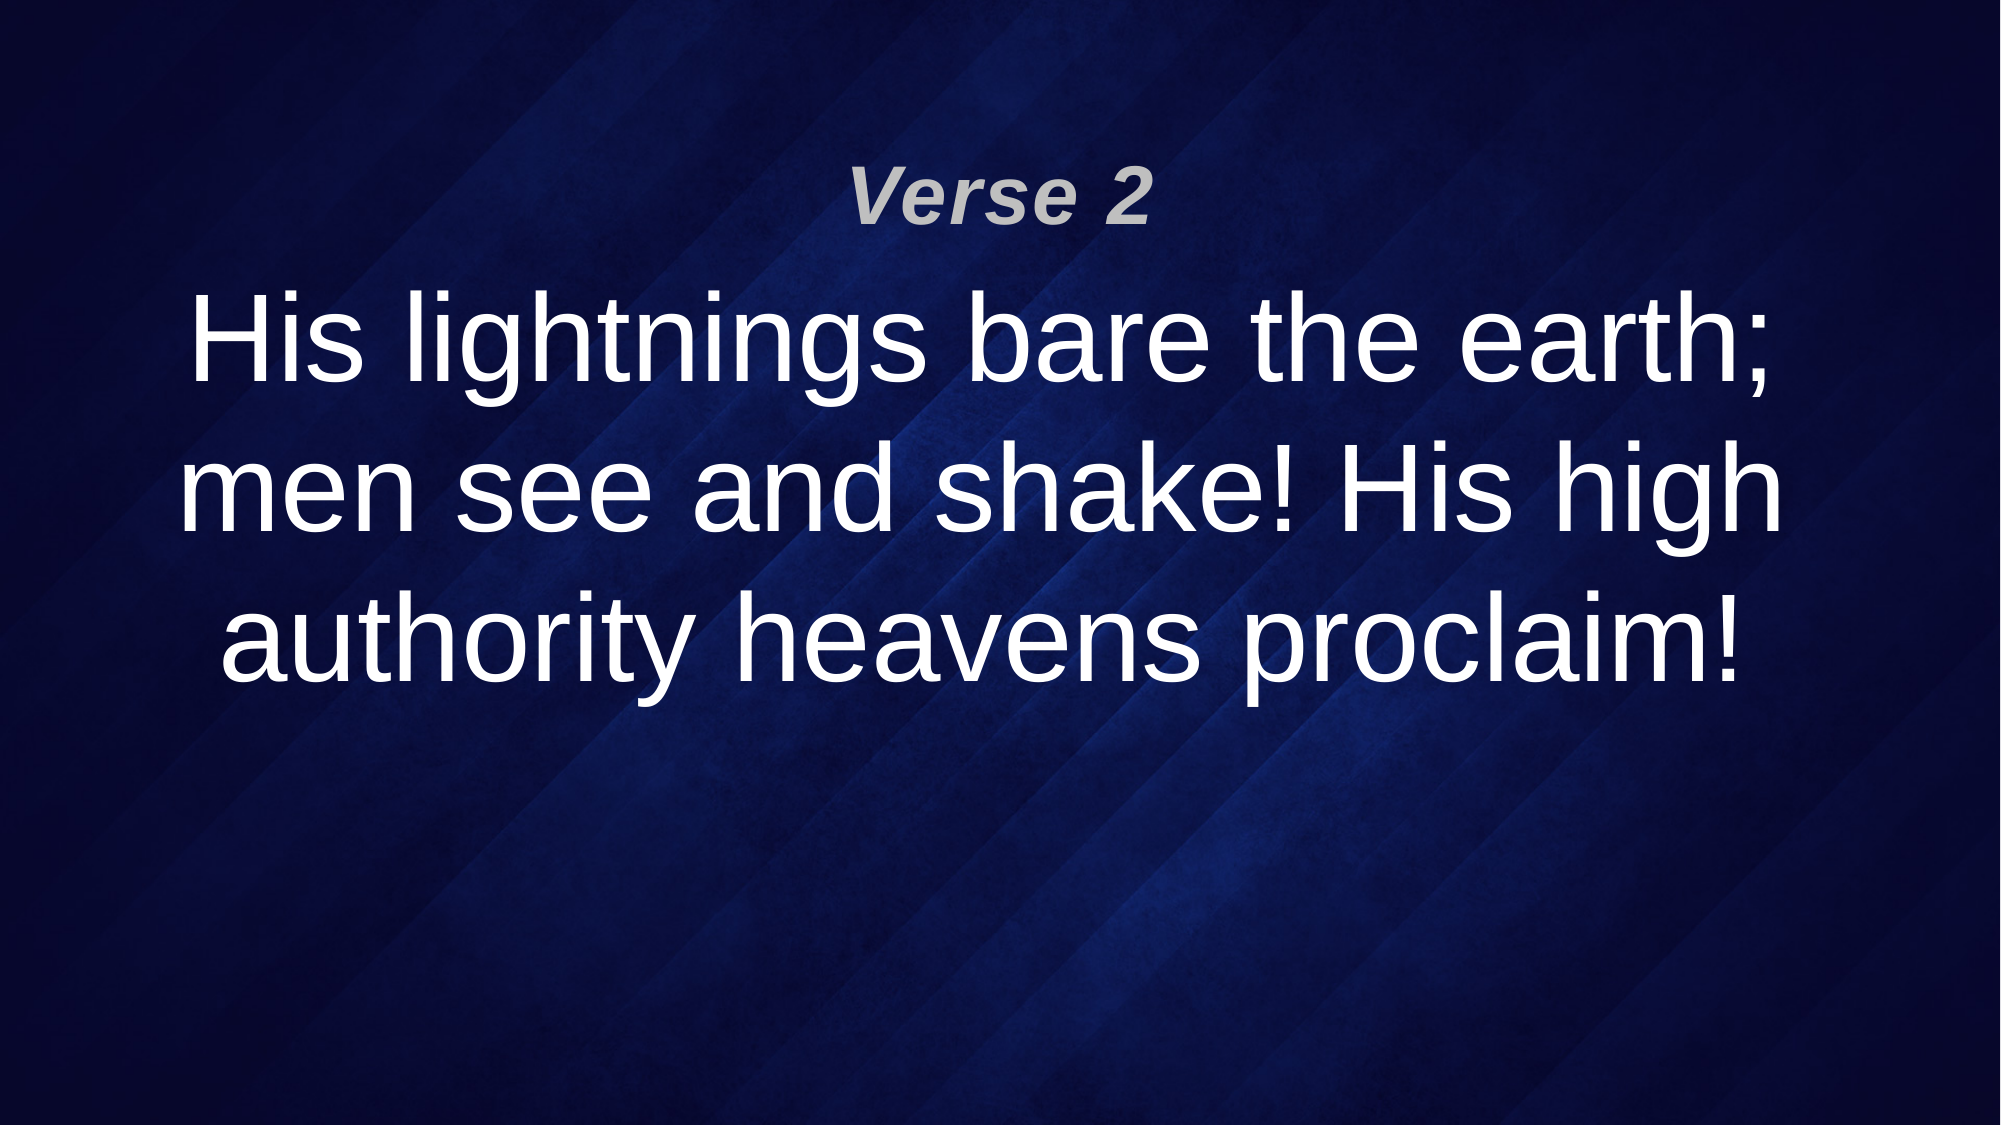

Verse 2
# His lightnings bare the earth; men see and shake! His high authority heavens proclaim!